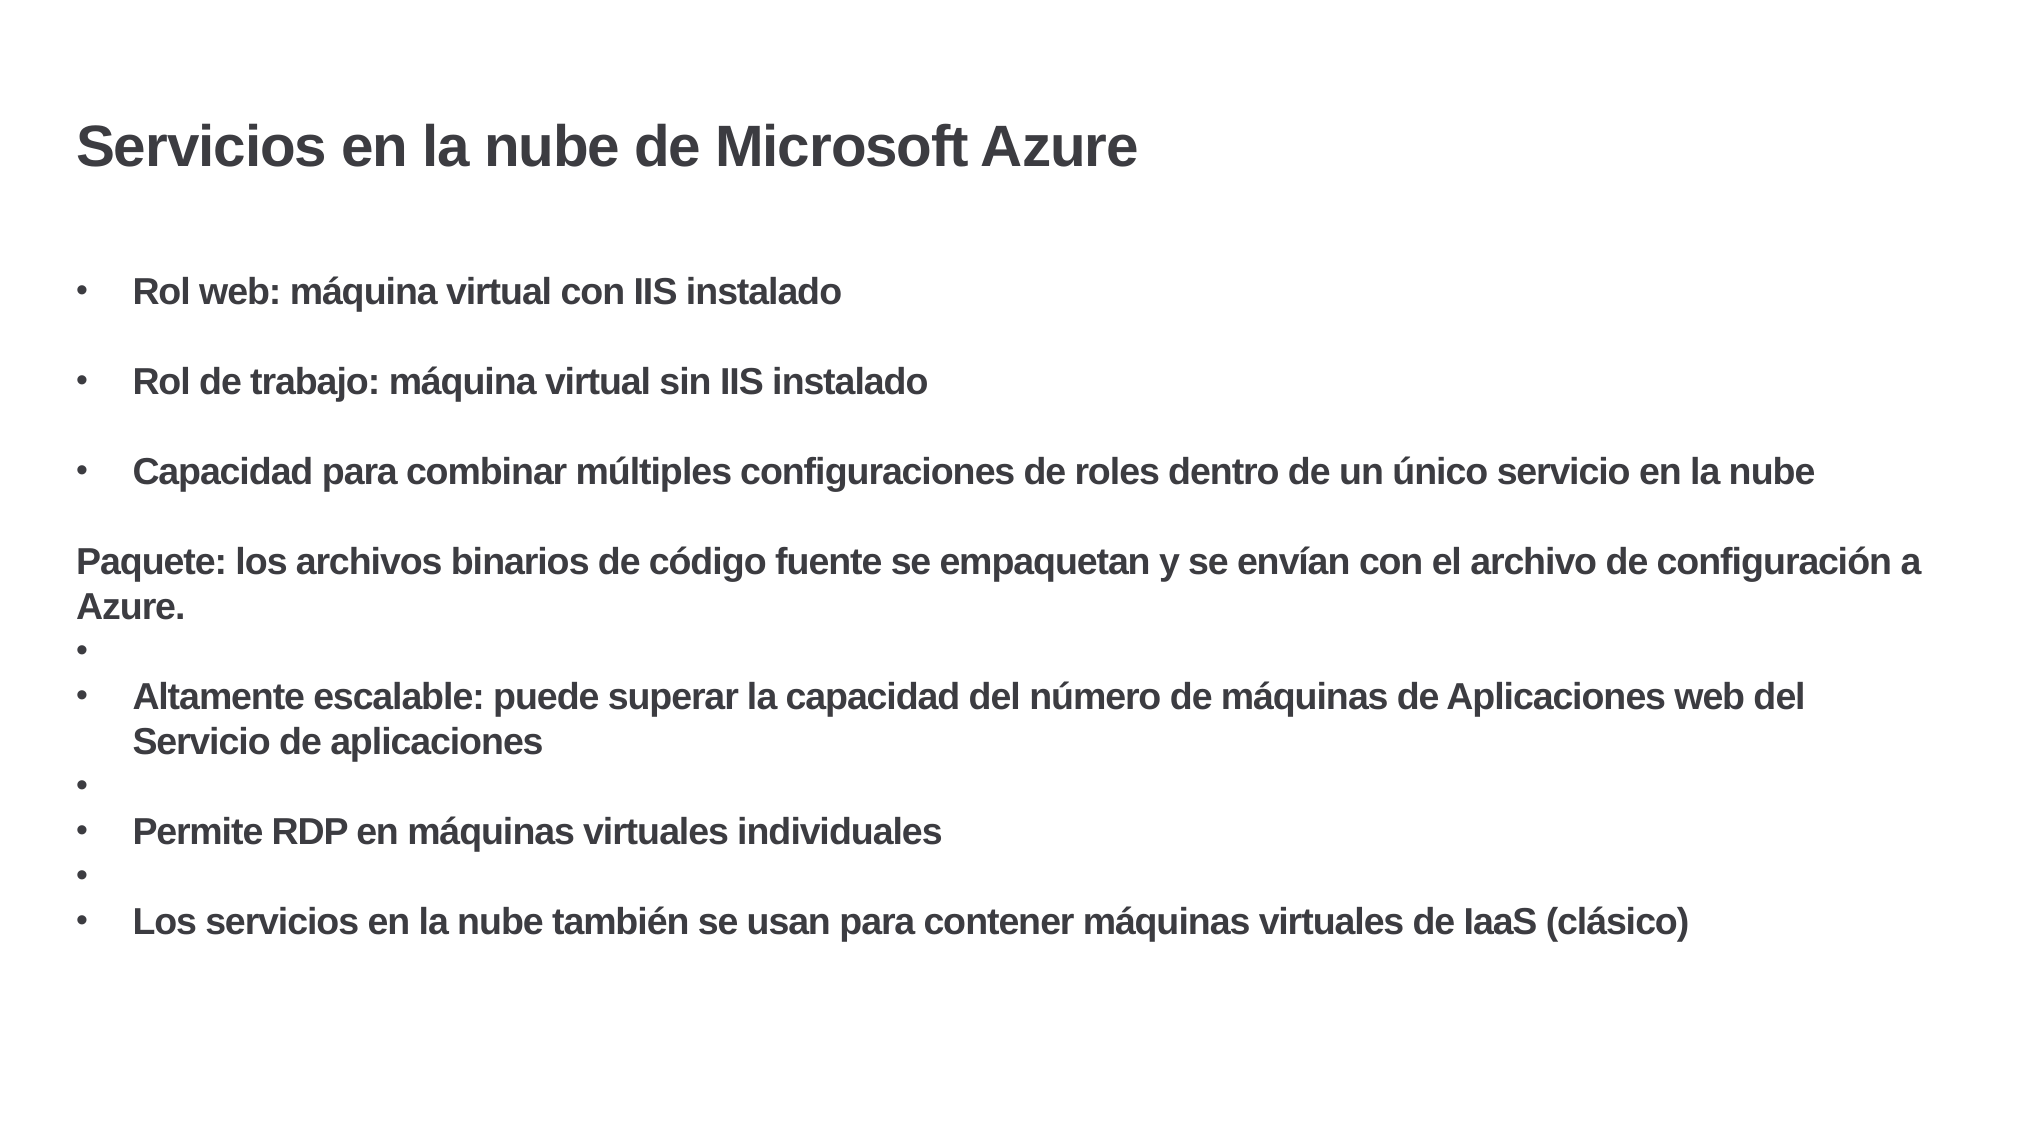

# Servicios en la nube de Microsoft Azure

Rol web: máquina virtual con IIS instalado

Rol de trabajo: máquina virtual sin IIS instalado

Capacidad para combinar múltiples configuraciones de roles dentro de un único servicio en la nube

Paquete: los archivos binarios de código fuente se empaquetan y se envían con el archivo de configuración a Azure.

Altamente escalable: puede superar la capacidad del número de máquinas de Aplicaciones web del Servicio de aplicaciones

Permite RDP en máquinas virtuales individuales

Los servicios en la nube también se usan para contener máquinas virtuales de IaaS (clásico)